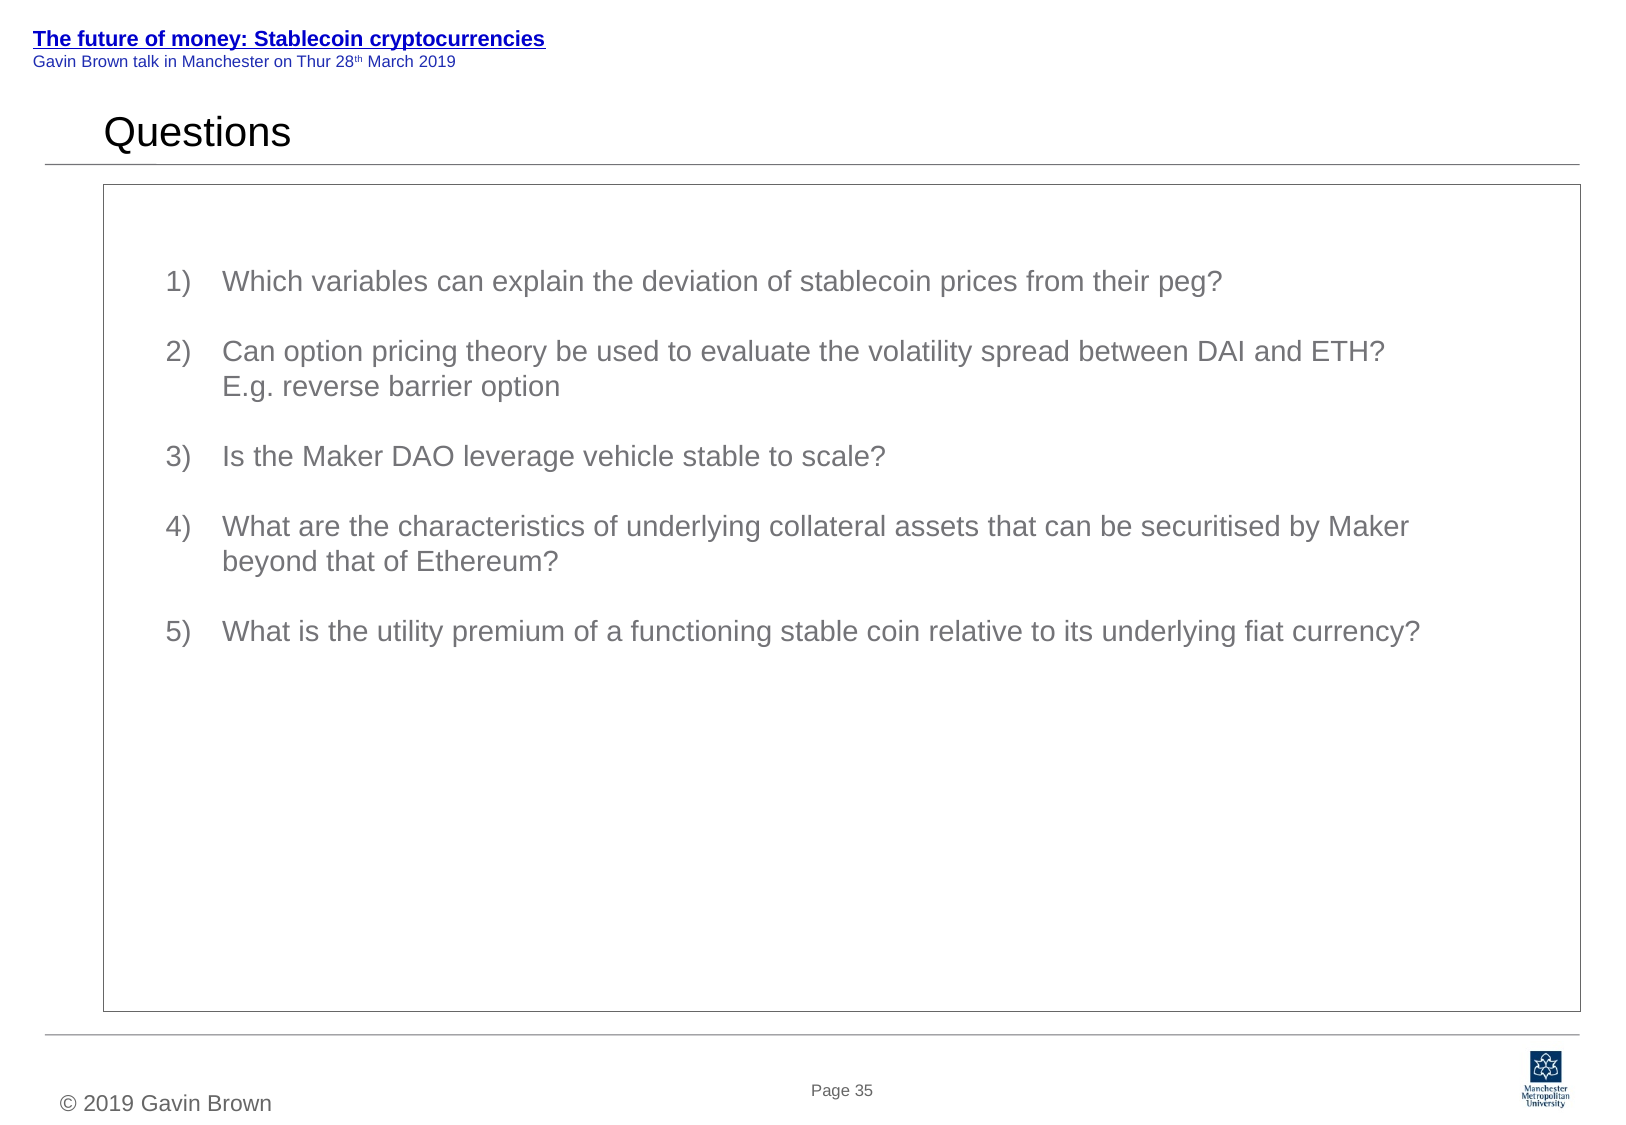

The future of money: Stablecoin cryptocurrencies
Gavin Brown talk in Manchester on Thur 28th March 2019
# Questions

Which variables can explain the deviation of stablecoin prices from their peg?

Can option pricing theory be used to evaluate the volatility spread between DAI and ETH? E.g. reverse barrier option

Is the Maker DAO leverage vehicle stable to scale?

What are the characteristics of underlying collateral assets that can be securitised by Maker beyond that of Ethereum?

What is the utility premium of a functioning stable coin relative to its underlying fiat currency?
© 2019 Gavin Brown